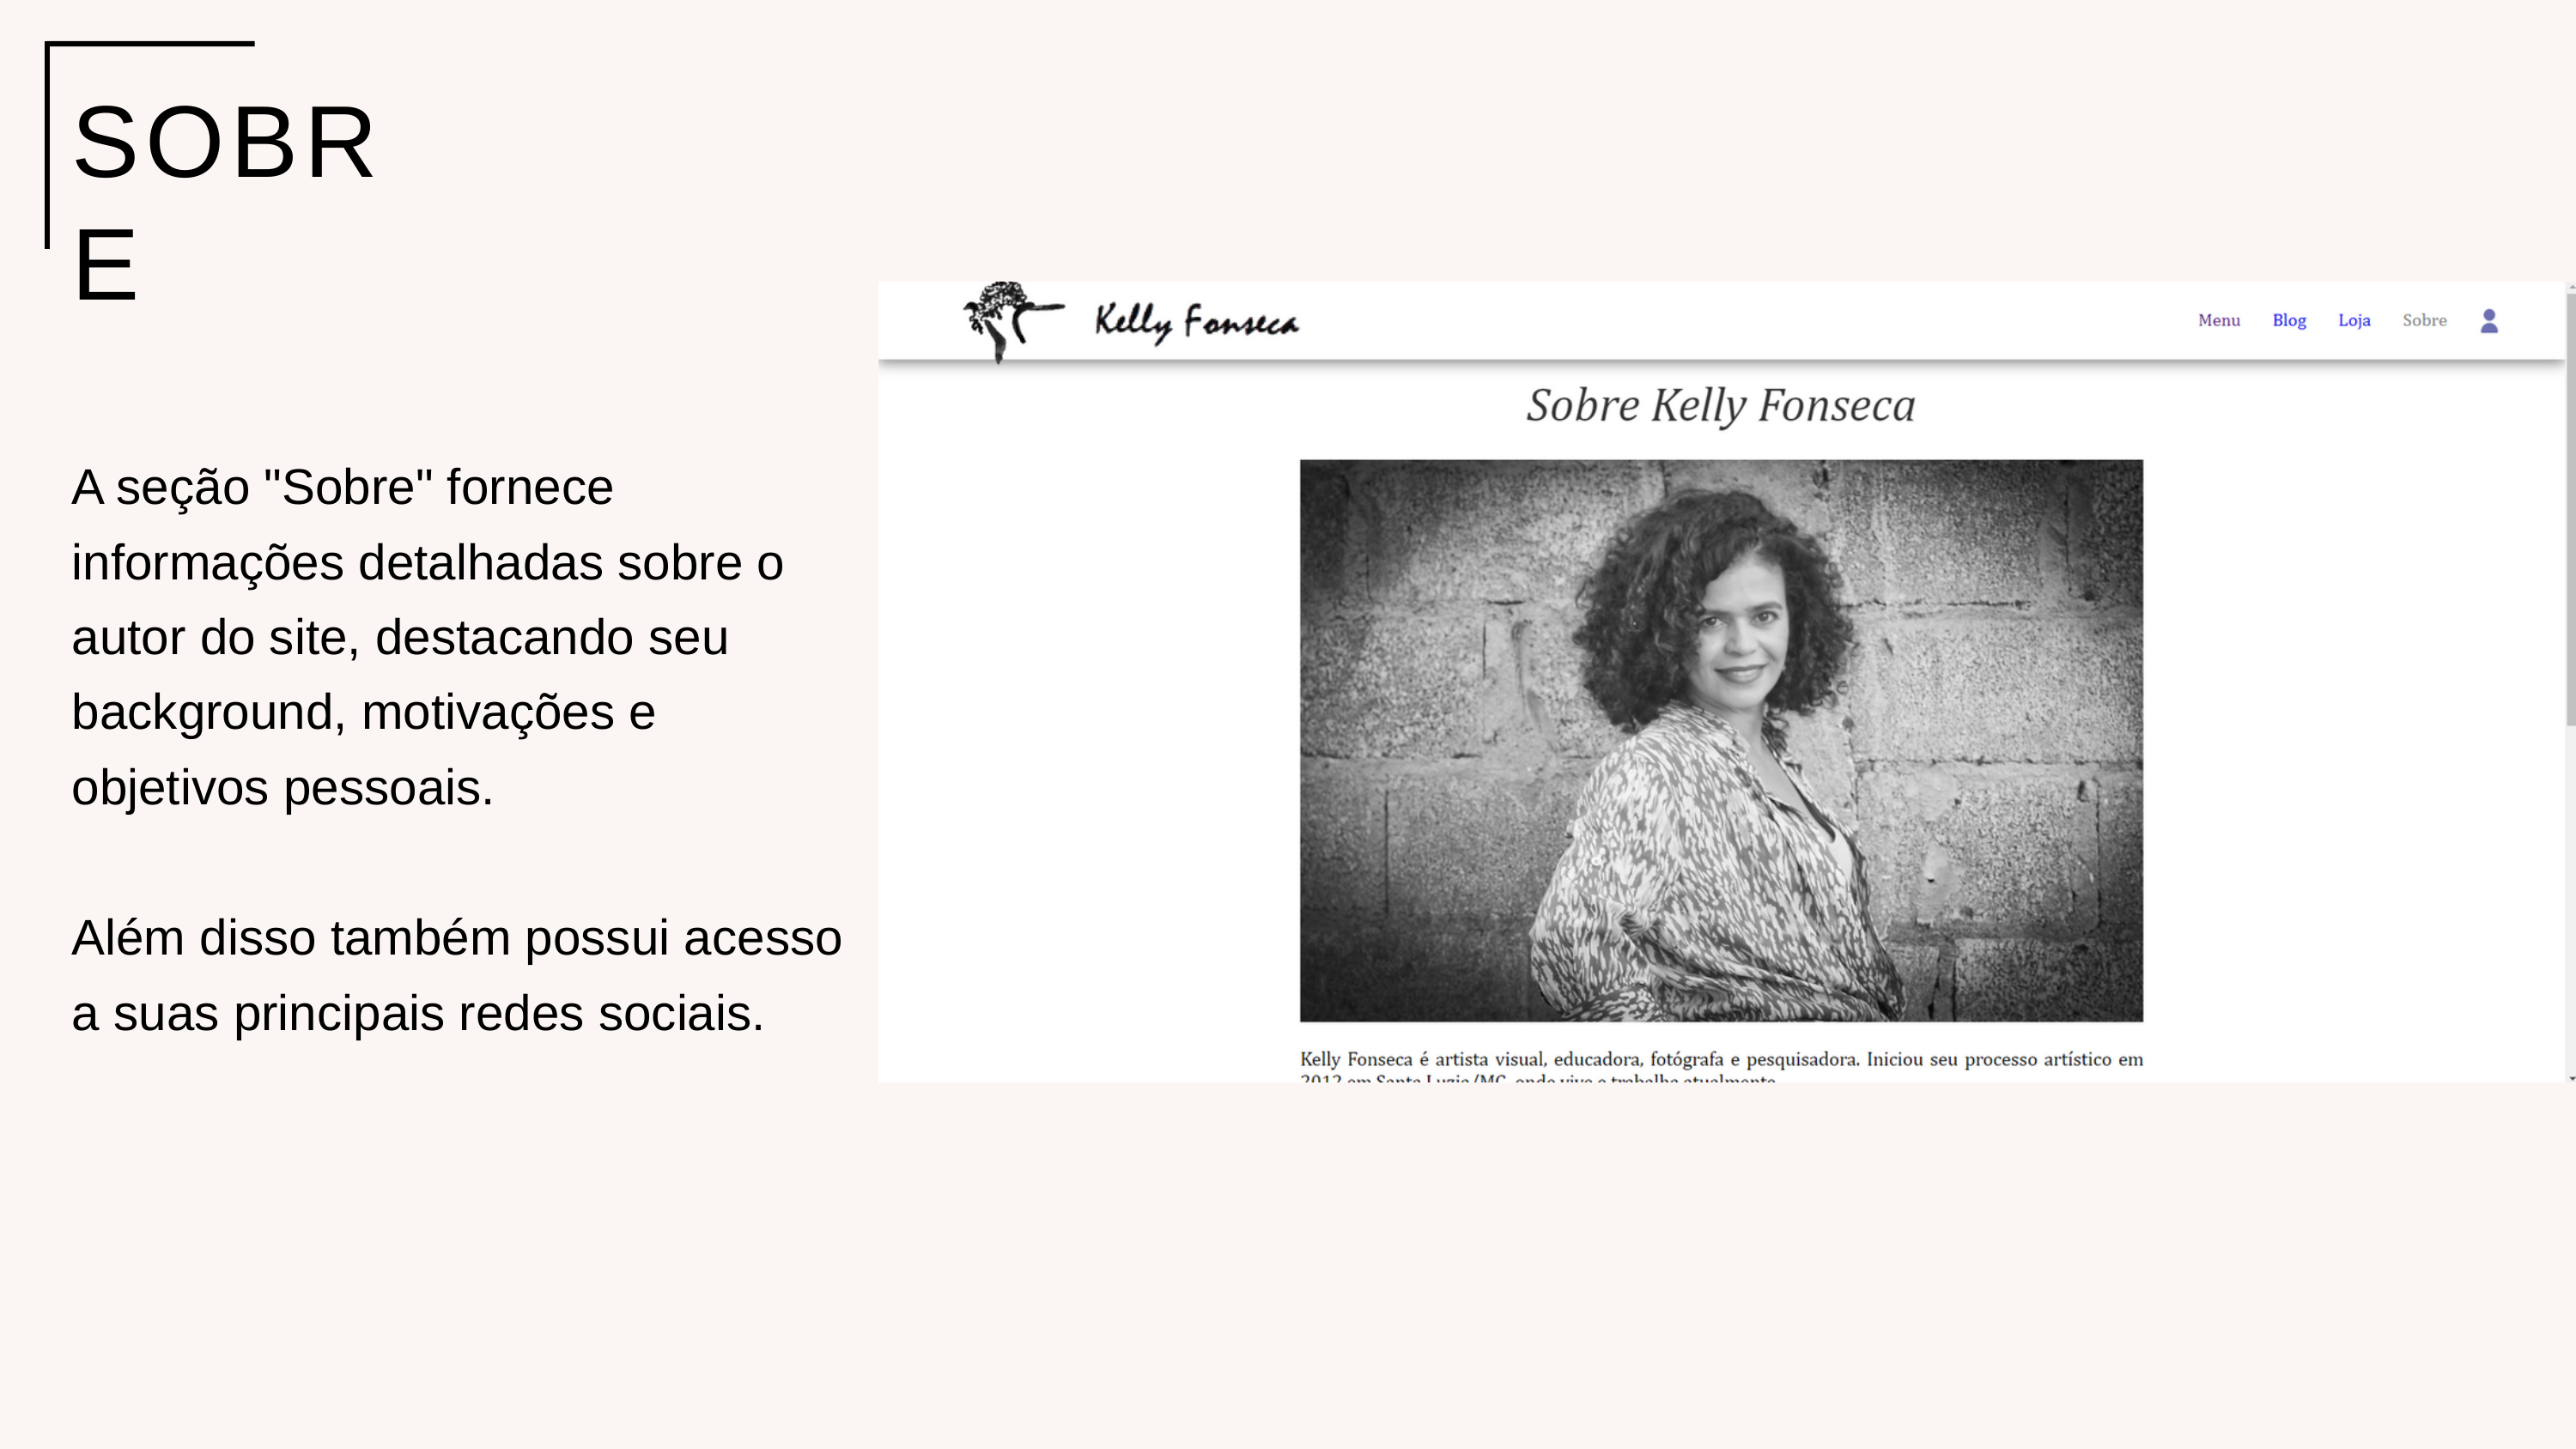

SOBRE

A seção "Sobre" fornece informações detalhadas sobre o autor do site, destacando seu background, motivações e objetivos pessoais.

Além disso também possui acesso a suas principais redes sociais.